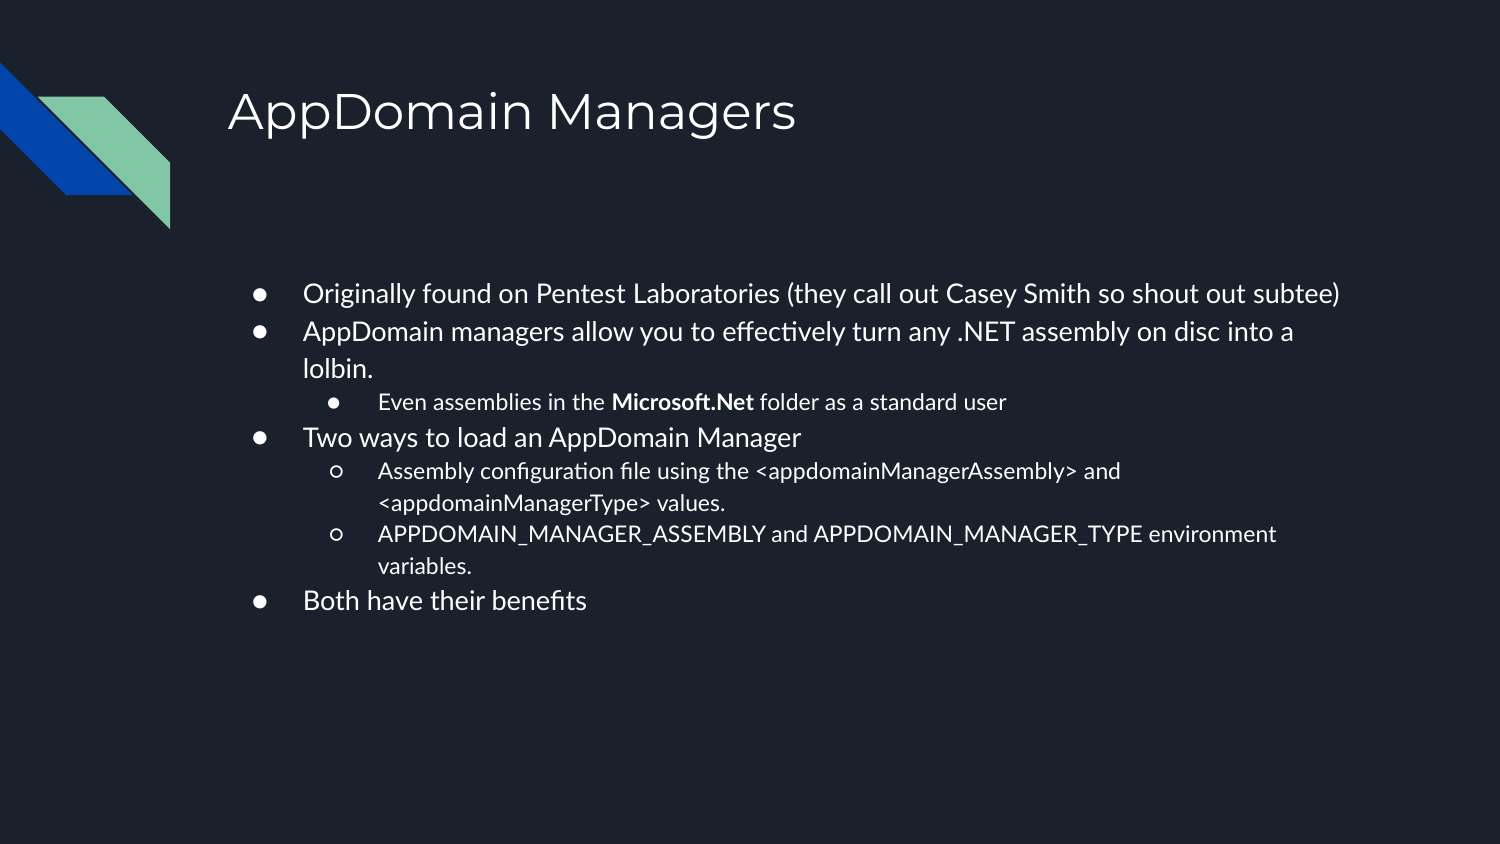

# AppDomain Managers
Originally found on Pentest Laboratories (they call out Casey Smith so shout out subtee)
AppDomain managers allow you to effectively turn any .NET assembly on disc into a lolbin.
Even assemblies in the Microsoft.Net folder as a standard user
Two ways to load an AppDomain Manager
Assembly configuration file using the <appdomainManagerAssembly> and <appdomainManagerType> values.
APPDOMAIN_MANAGER_ASSEMBLY and APPDOMAIN_MANAGER_TYPE environment variables.
Both have their benefits